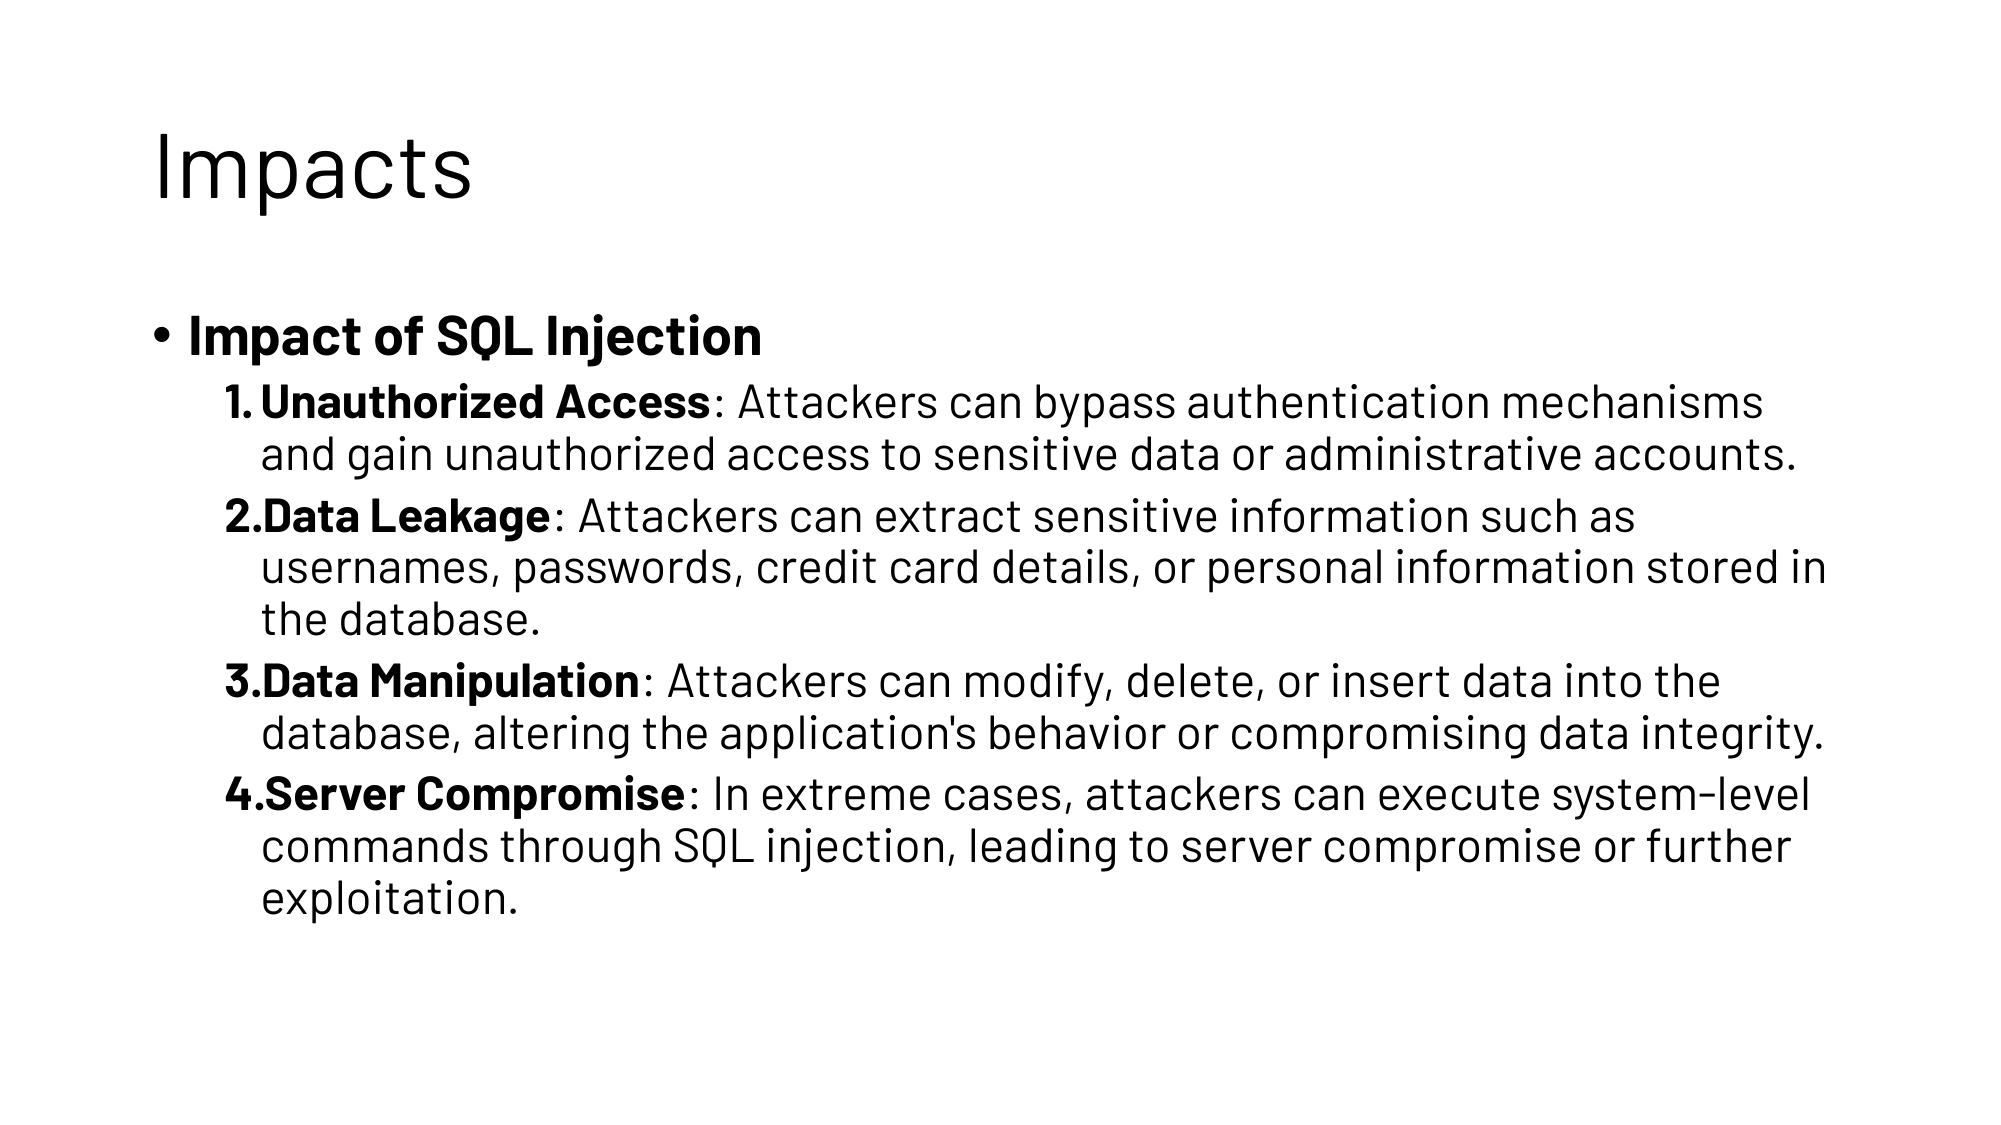

# Impacts
Impact of SQL Injection
Unauthorized Access: Attackers can bypass authentication mechanisms and gain unauthorized access to sensitive data or administrative accounts.
Data Leakage: Attackers can extract sensitive information such as usernames, passwords, credit card details, or personal information stored in the database.
Data Manipulation: Attackers can modify, delete, or insert data into the database, altering the application's behavior or compromising data integrity.
Server Compromise: In extreme cases, attackers can execute system-level commands through SQL injection, leading to server compromise or further exploitation.